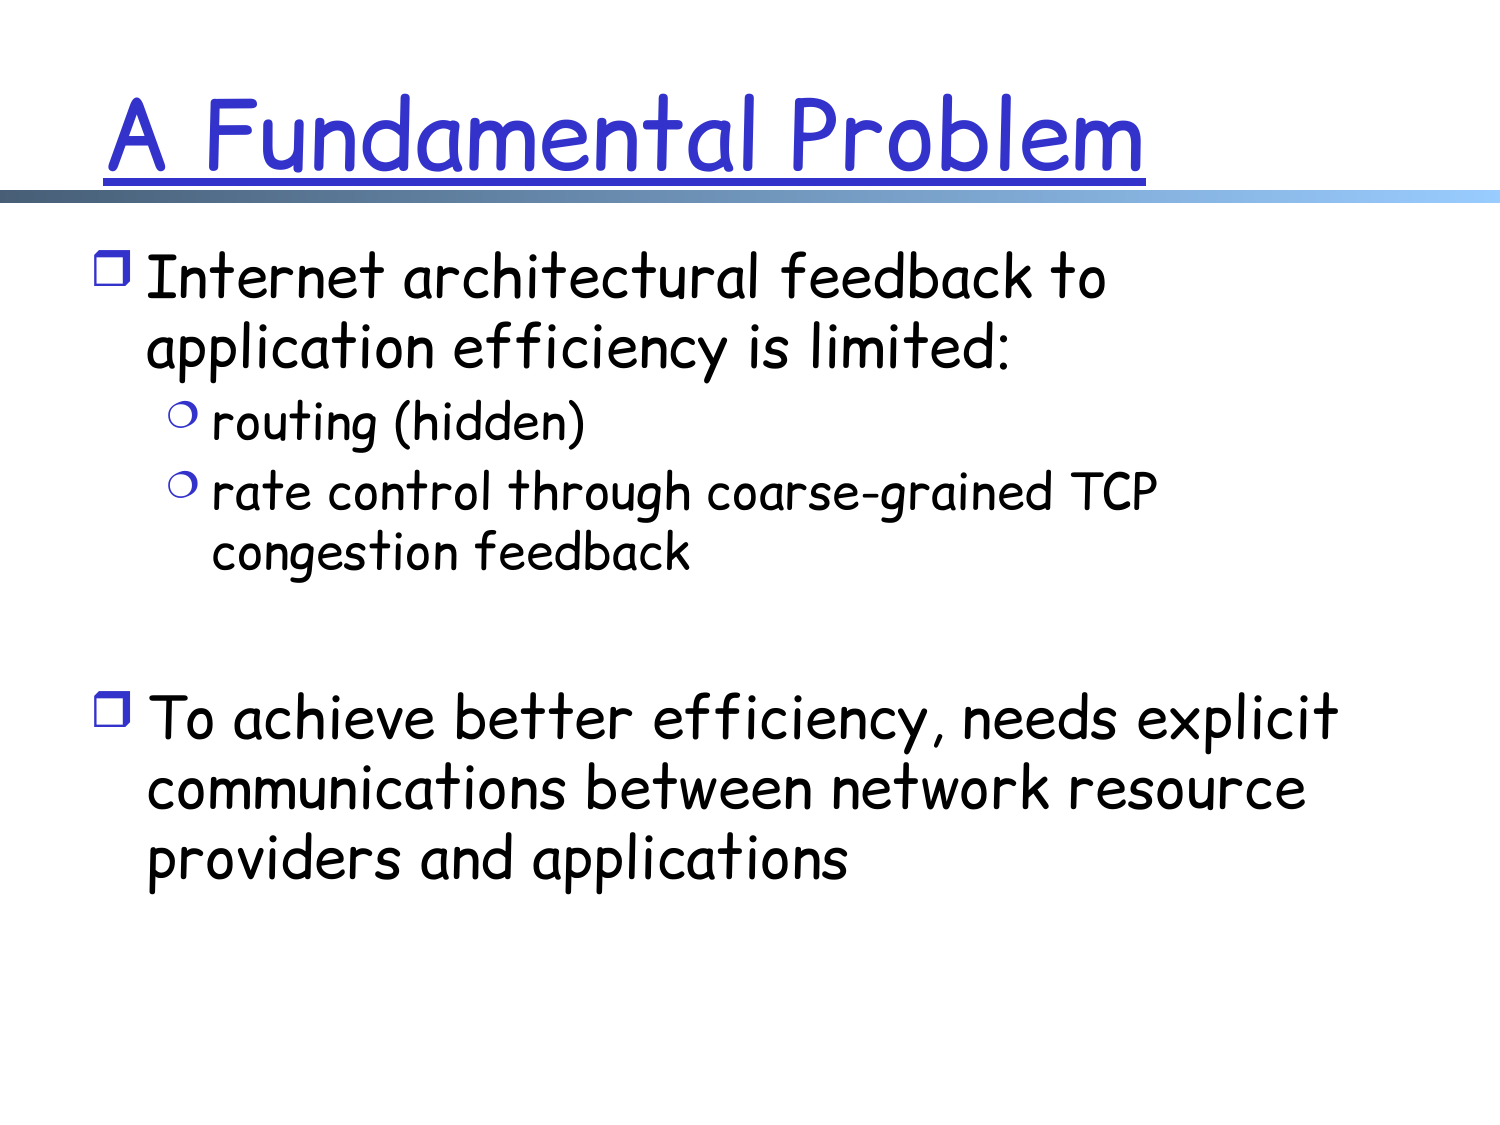

# A Fundamental Problem
Internet architectural feedback to application efficiency is limited:
routing (hidden)
rate control through coarse-grained TCP congestion feedback

To achieve better efficiency, needs explicit communications between network resource providers and applications